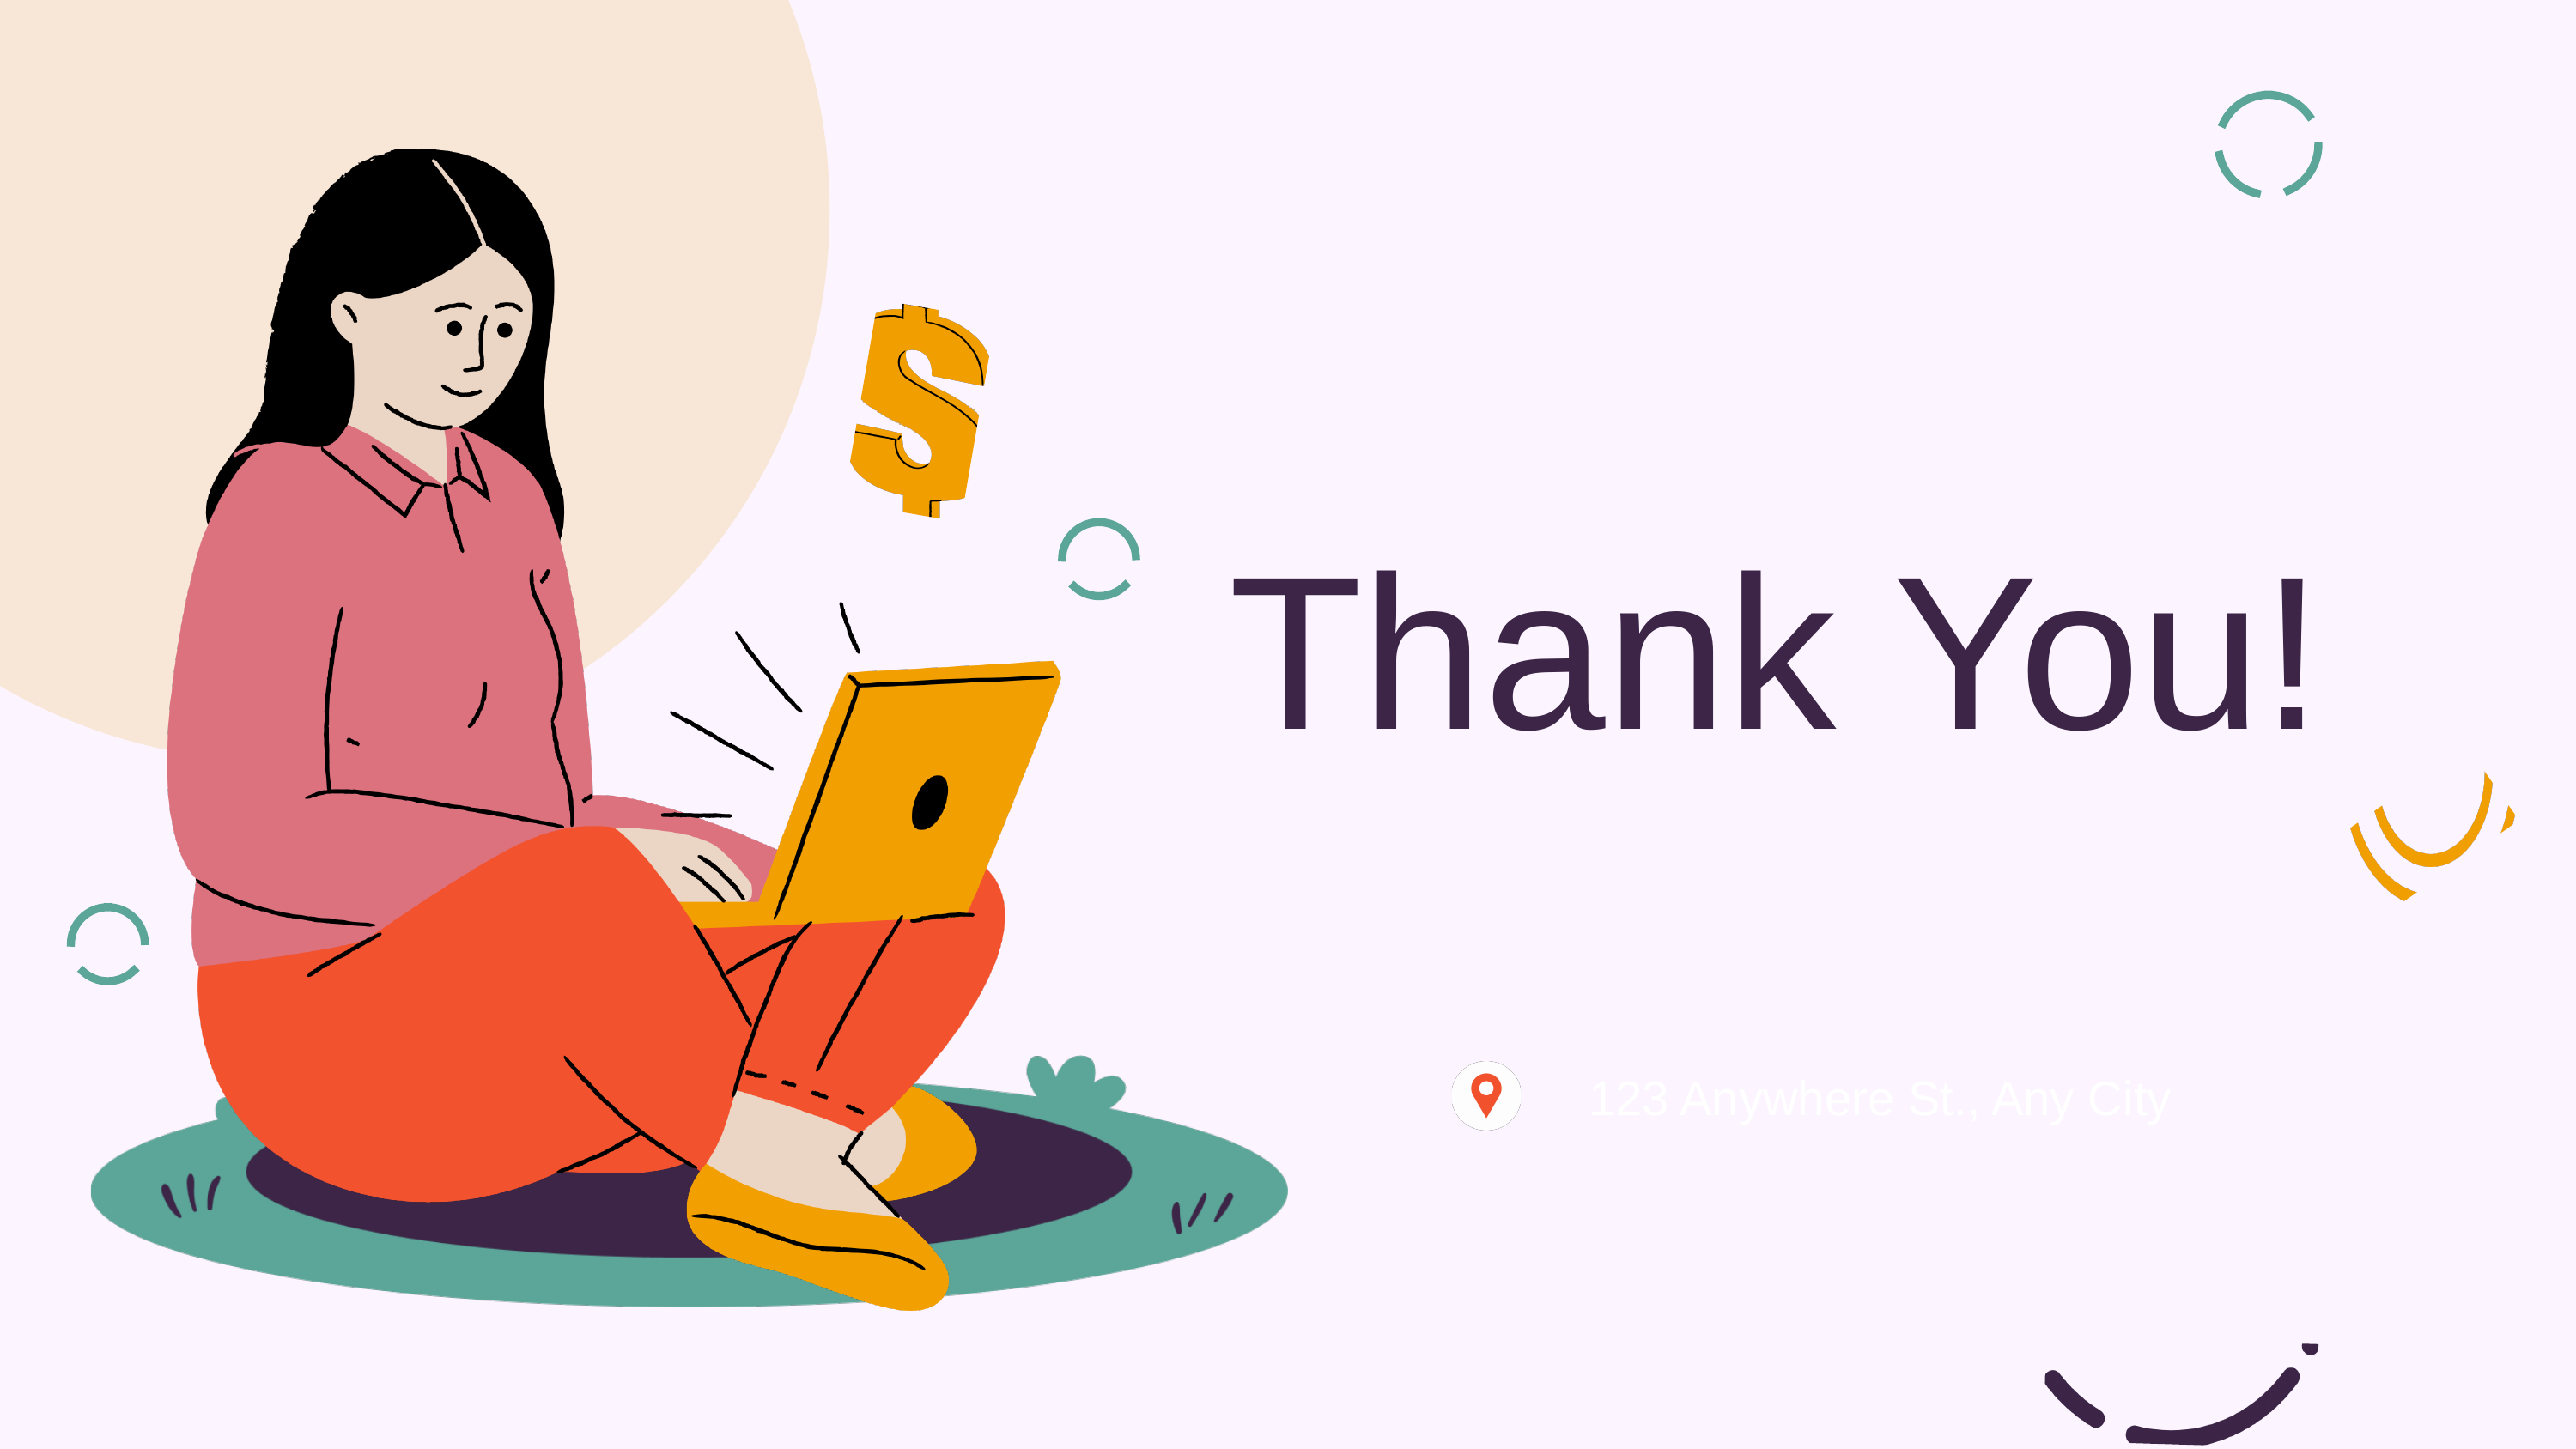

Thank You!

123 Anywhere St., Any City